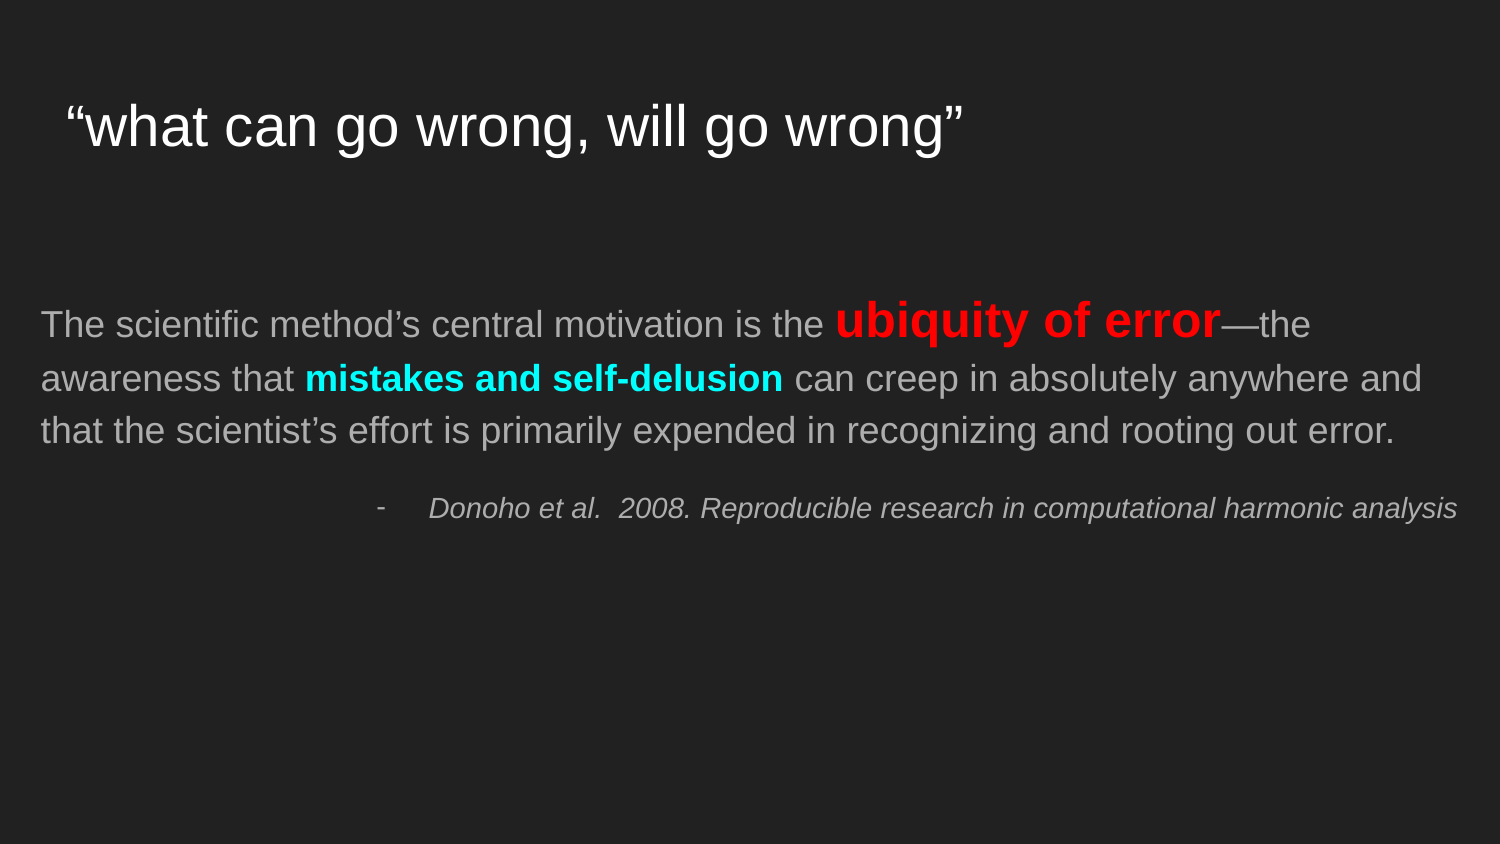

# “what can go wrong, will go wrong”

The scientific method’s central motivation is the ubiquity of error—the awareness that mistakes and self-delusion can creep in absolutely anywhere and that the scientist’s effort is primarily expended in recognizing and rooting out error.
Donoho et al.  2008. Reproducible research in computational harmonic analysis